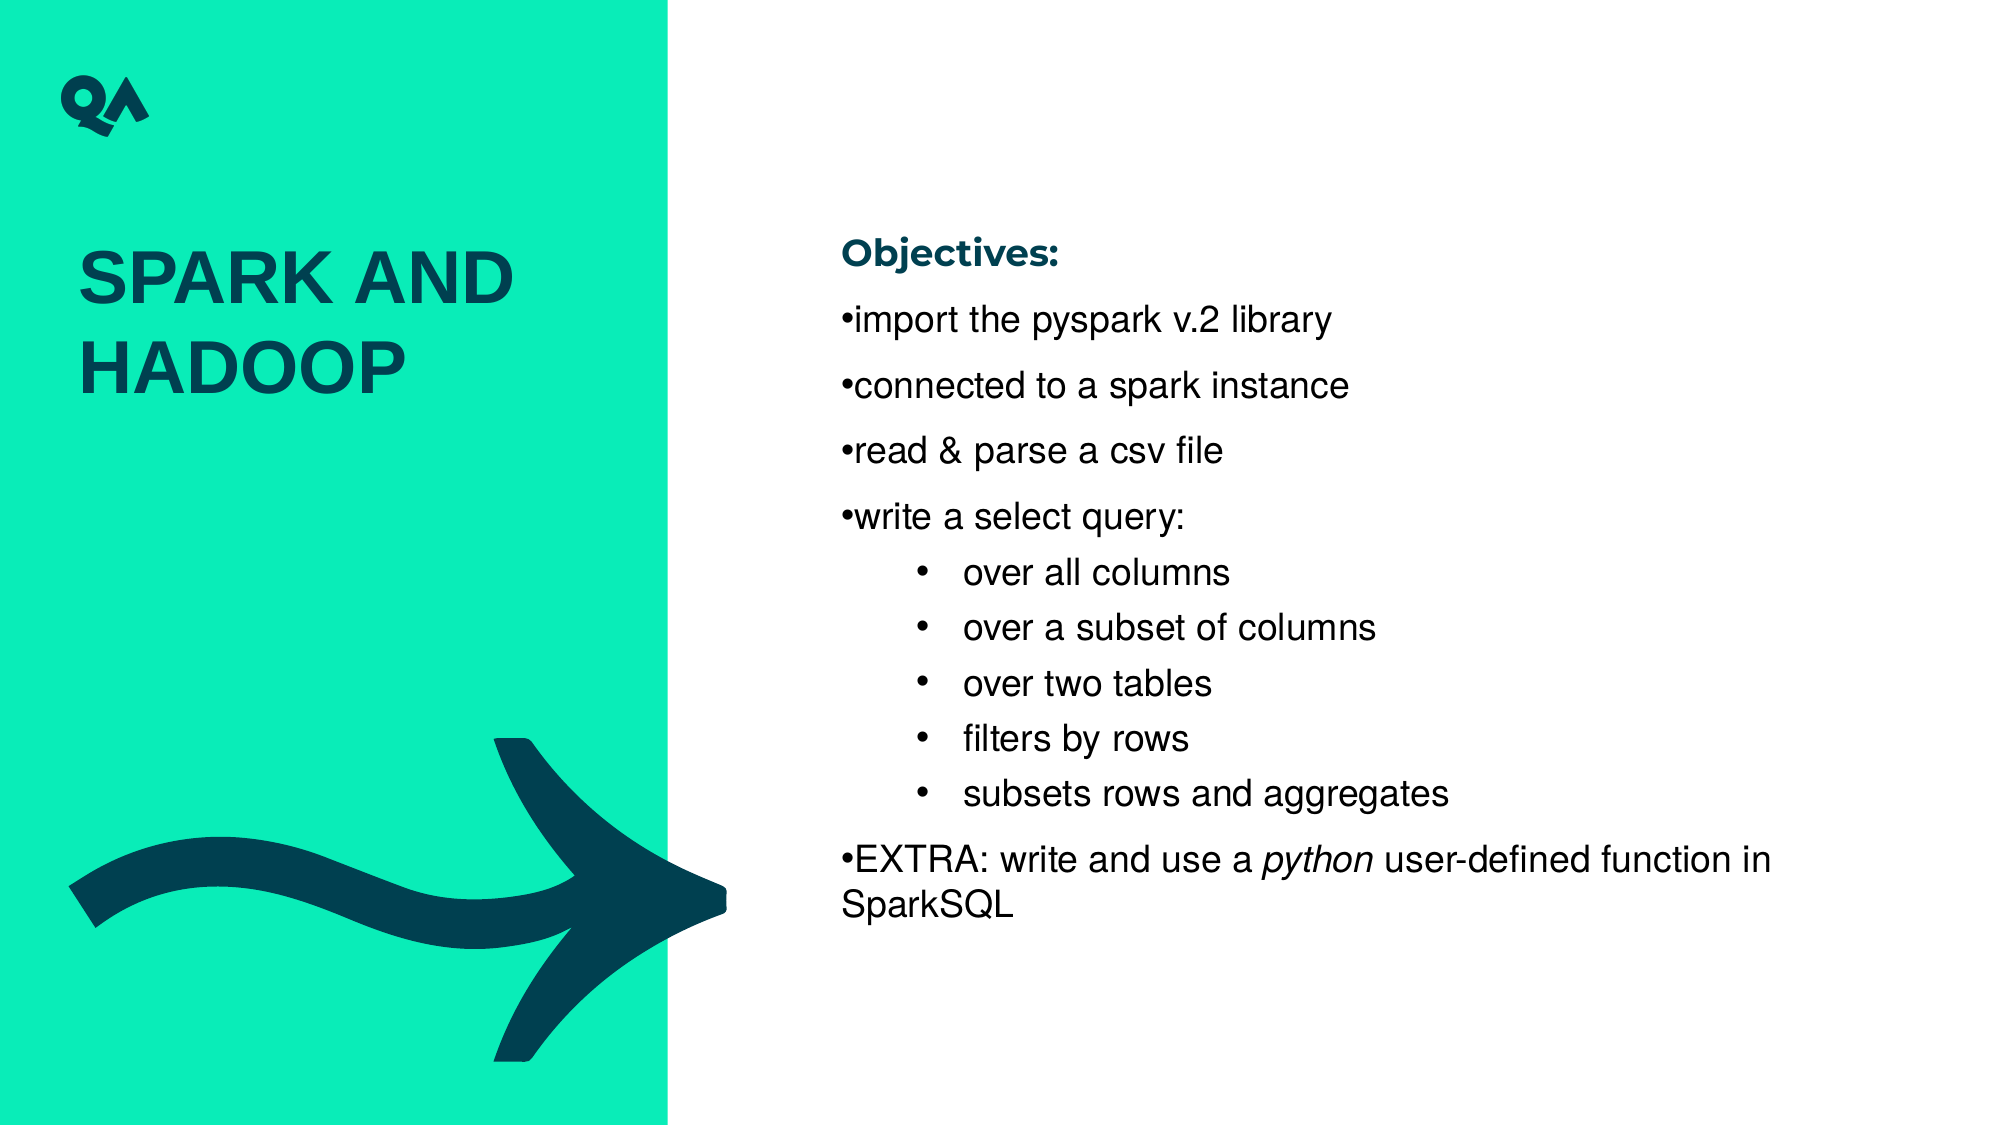

Spark and hadoop
Objectives:
import the pyspark v.2 library
connected to a spark instance
read & parse a csv file
write a select query:
over all columns
over a subset of columns
over two tables
filters by rows
subsets rows and aggregates
EXTRA: write and use a python user-defined function in SparkSQL